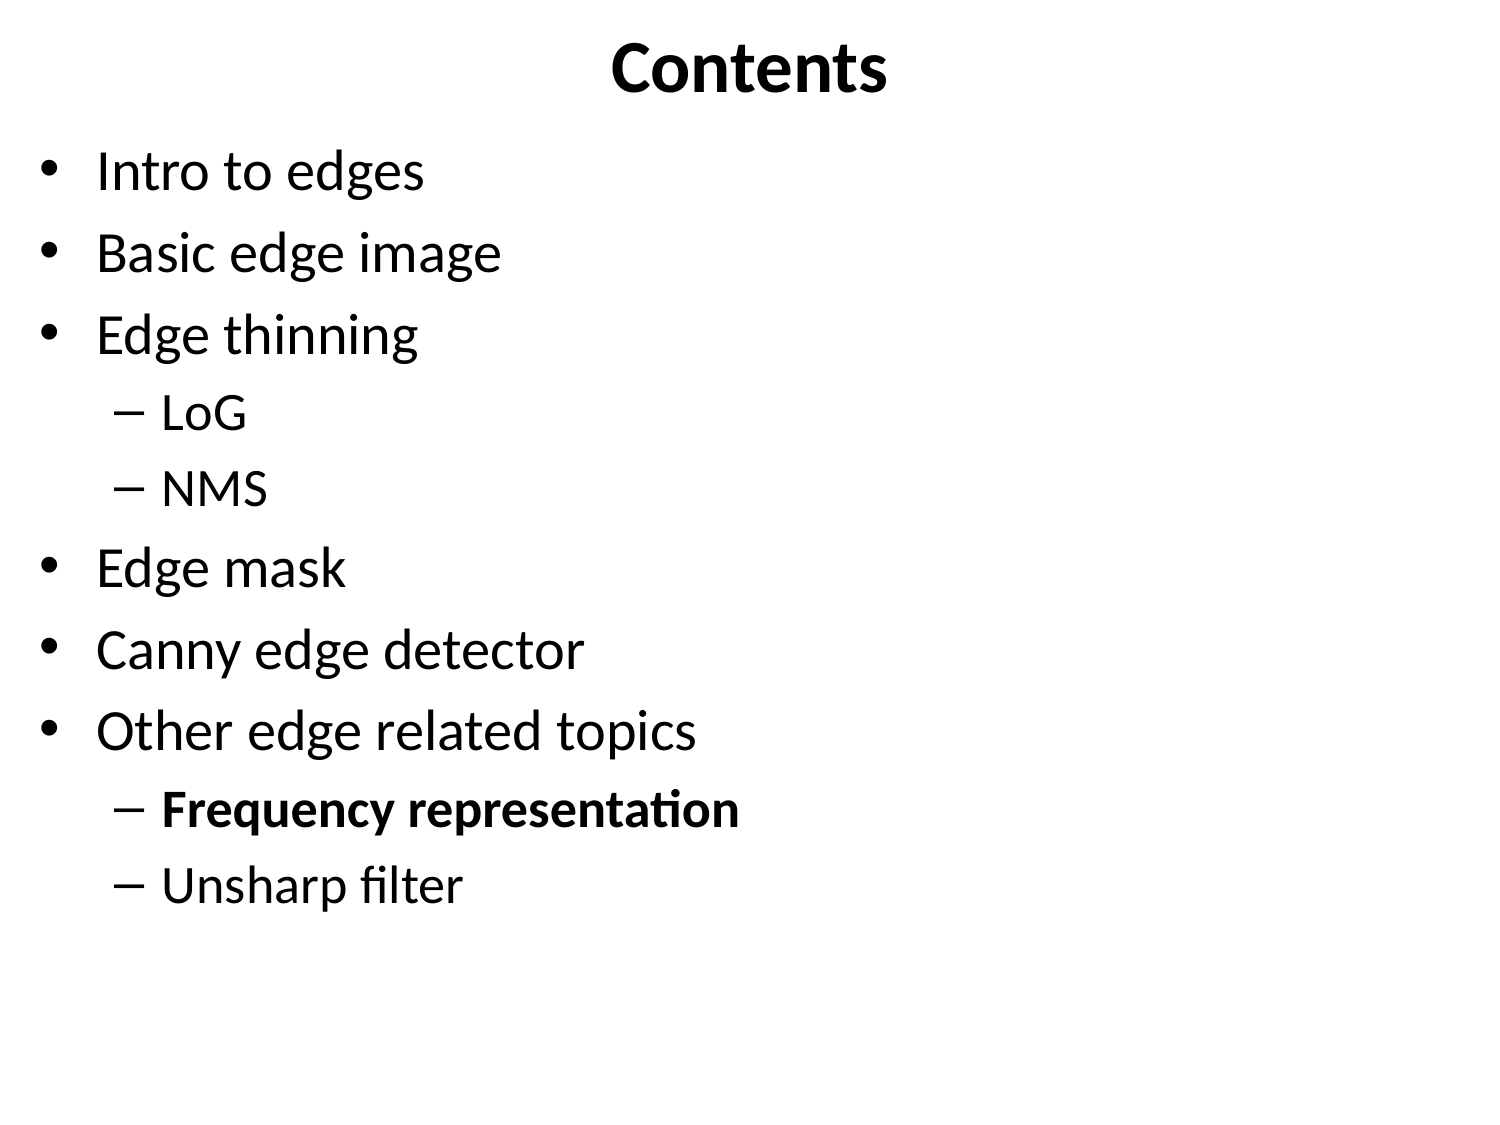

# Contents
Intro to edges
Basic edge image
Edge thinning
LoG
NMS
Edge mask
Canny edge detector
Other edge related topics
Frequency representation
Unsharp filter